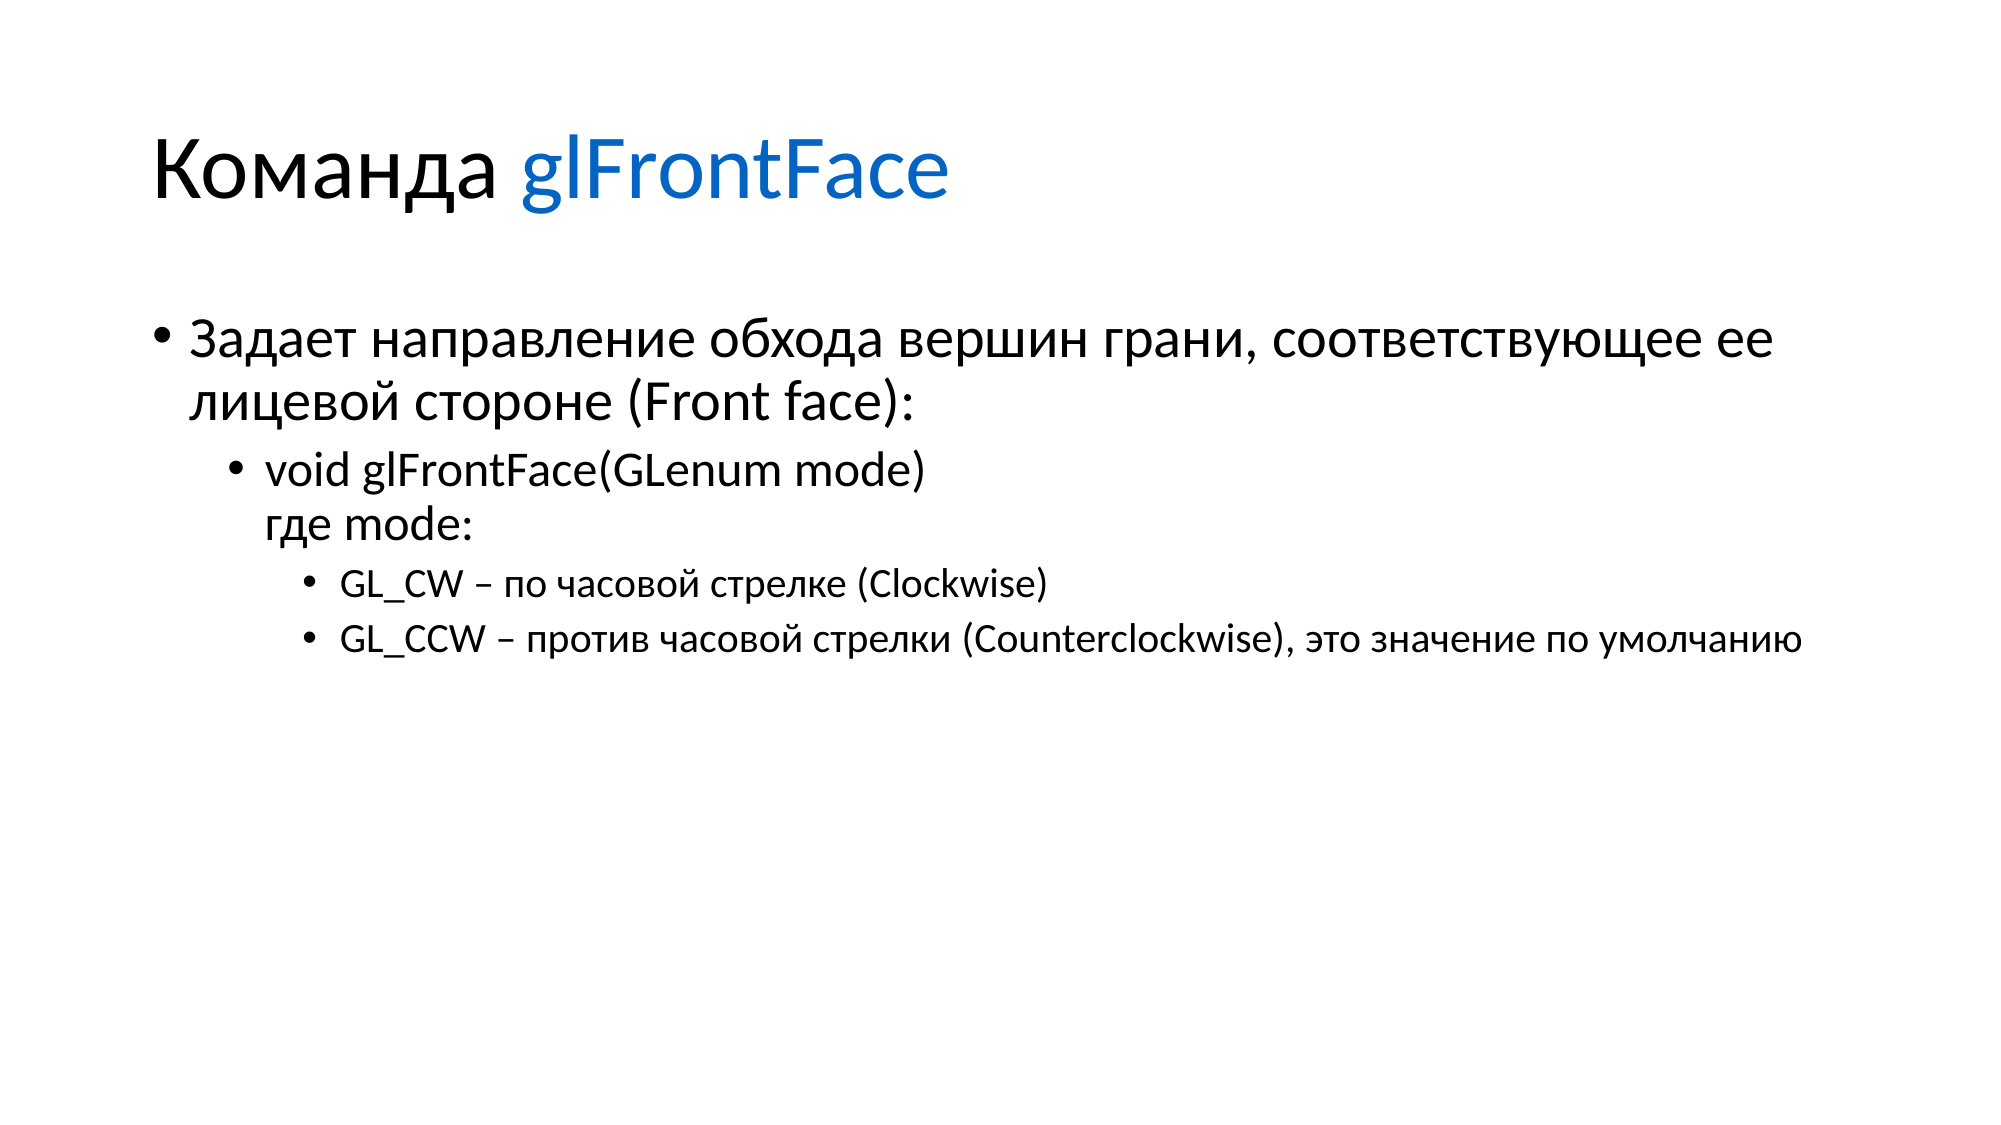

# Команда glFrontFace
Задает направление обхода вершин грани, соответствующее ее лицевой стороне (Front face):
void glFrontFace(GLenum mode)
где mode:
GL_CW – по часовой стрелке (Clockwise)
GL_CCW – против часовой стрелки (Counterclockwise), это значение по умолчанию